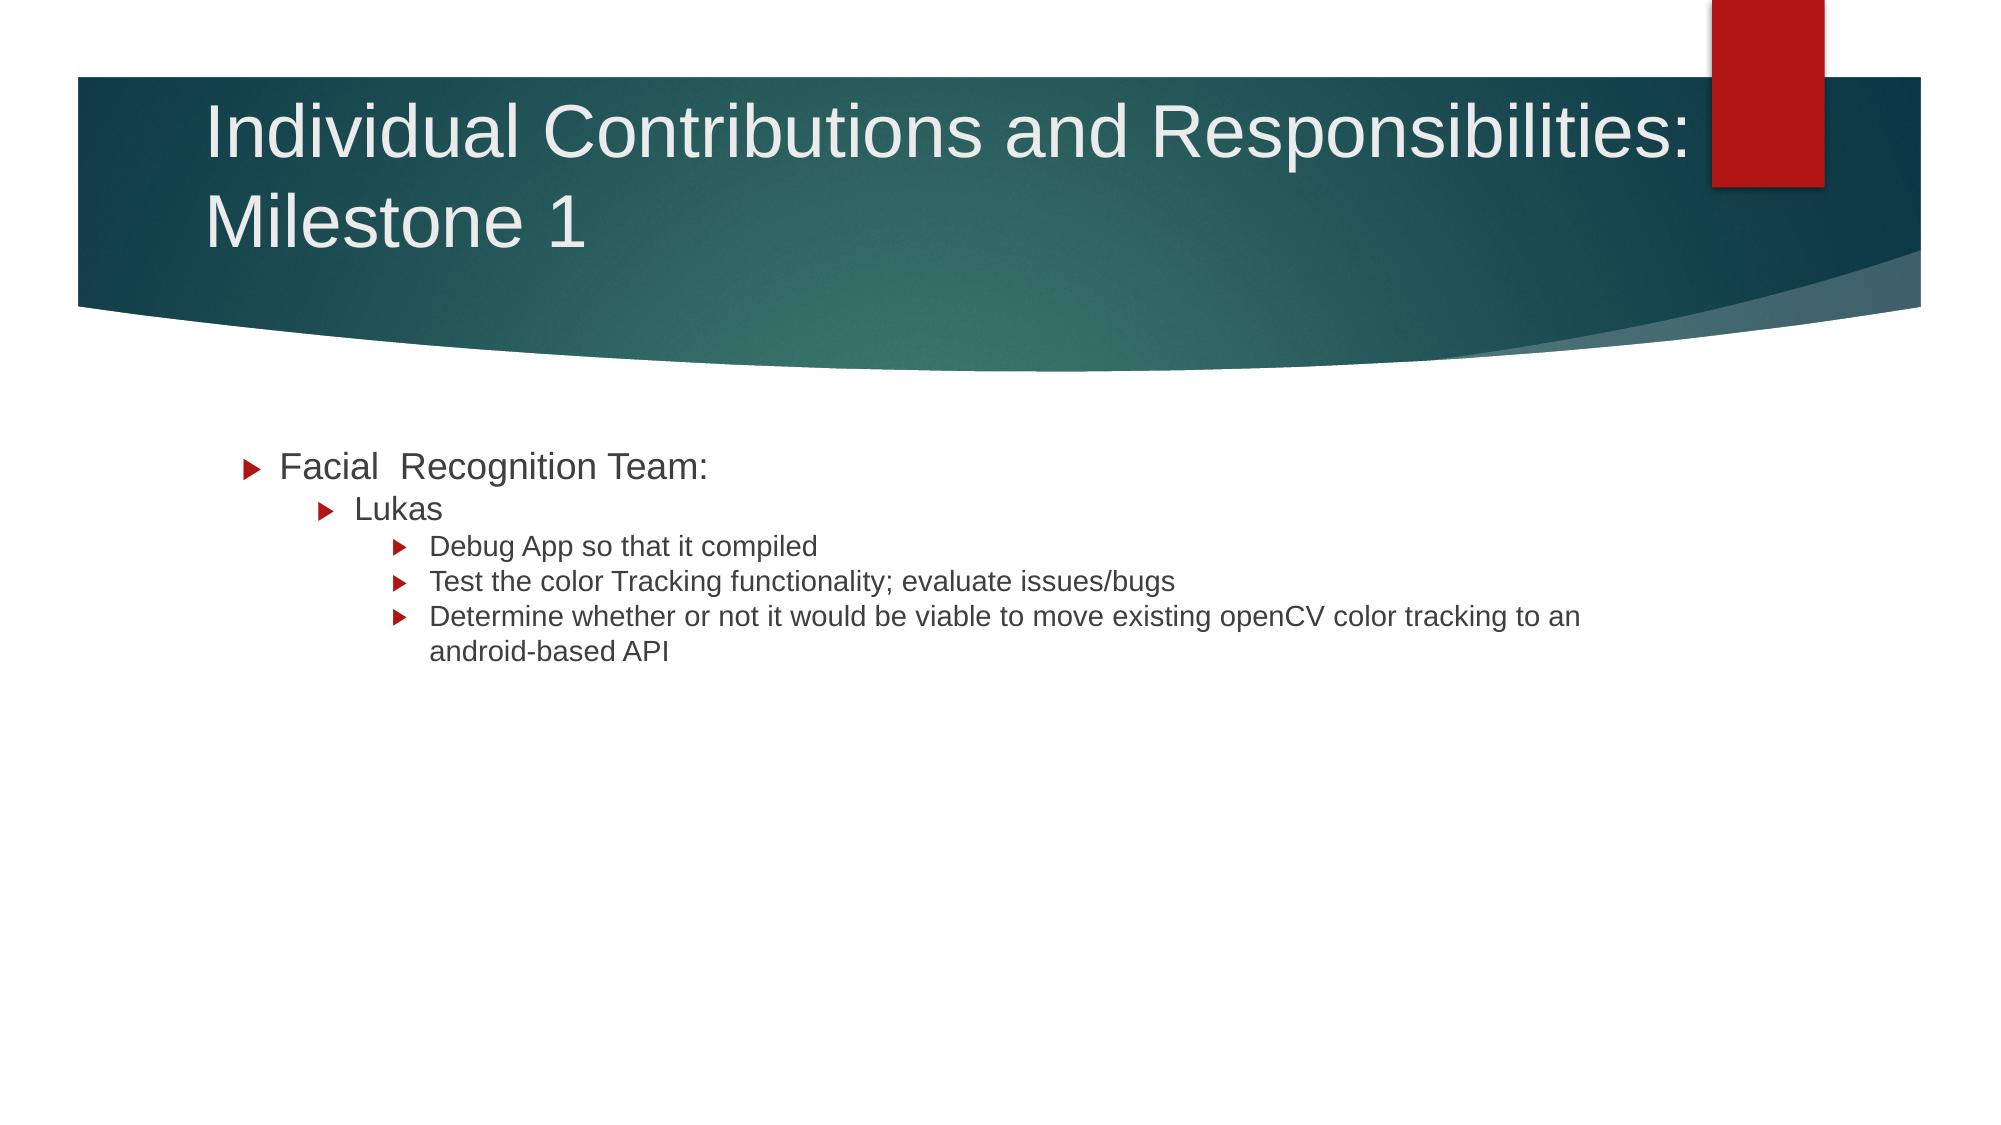

# Individual Contributions and Responsibilities: Milestone 1

Facial  Recognition Team:
Lukas
Debug App so that it compiled
Test the color Tracking functionality; evaluate issues/bugs
Determine whether or not it would be viable to move existing openCV color tracking to an android-based API